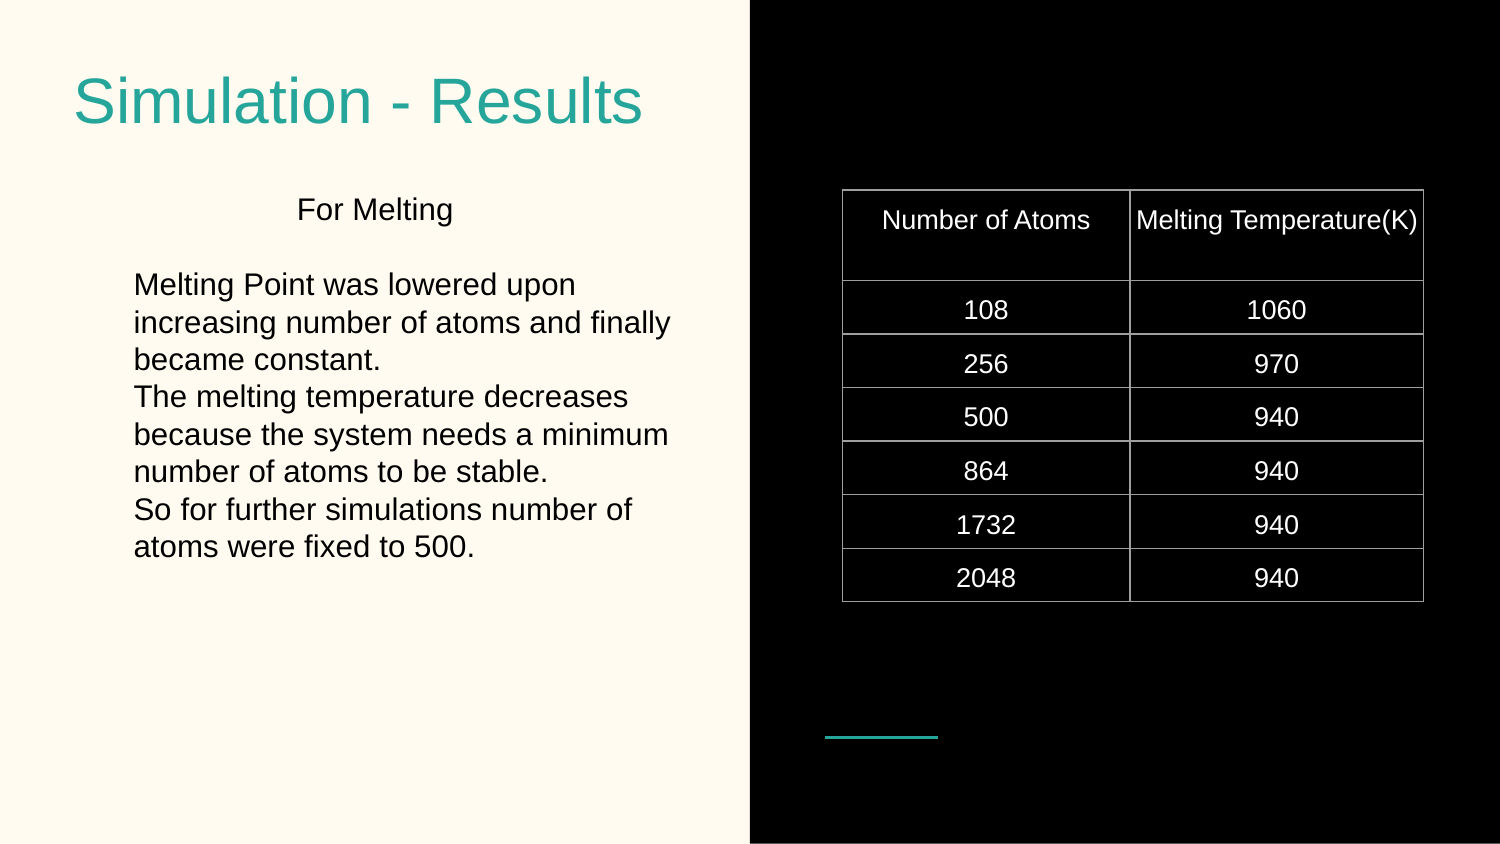

# Simulation - Results
For Melting

Melting Point was lowered upon increasing number of atoms and finally became constant.
The melting temperature decreases because the system needs a minimum number of atoms to be stable.
So for further simulations number of atoms were fixed to 500.
| Number of Atoms | Melting Temperature(K) |
| --- | --- |
| 108 | 1060 |
| 256 | 970 |
| 500 | 940 |
| 864 | 940 |
| 1732 | 940 |
| 2048 | 940 |